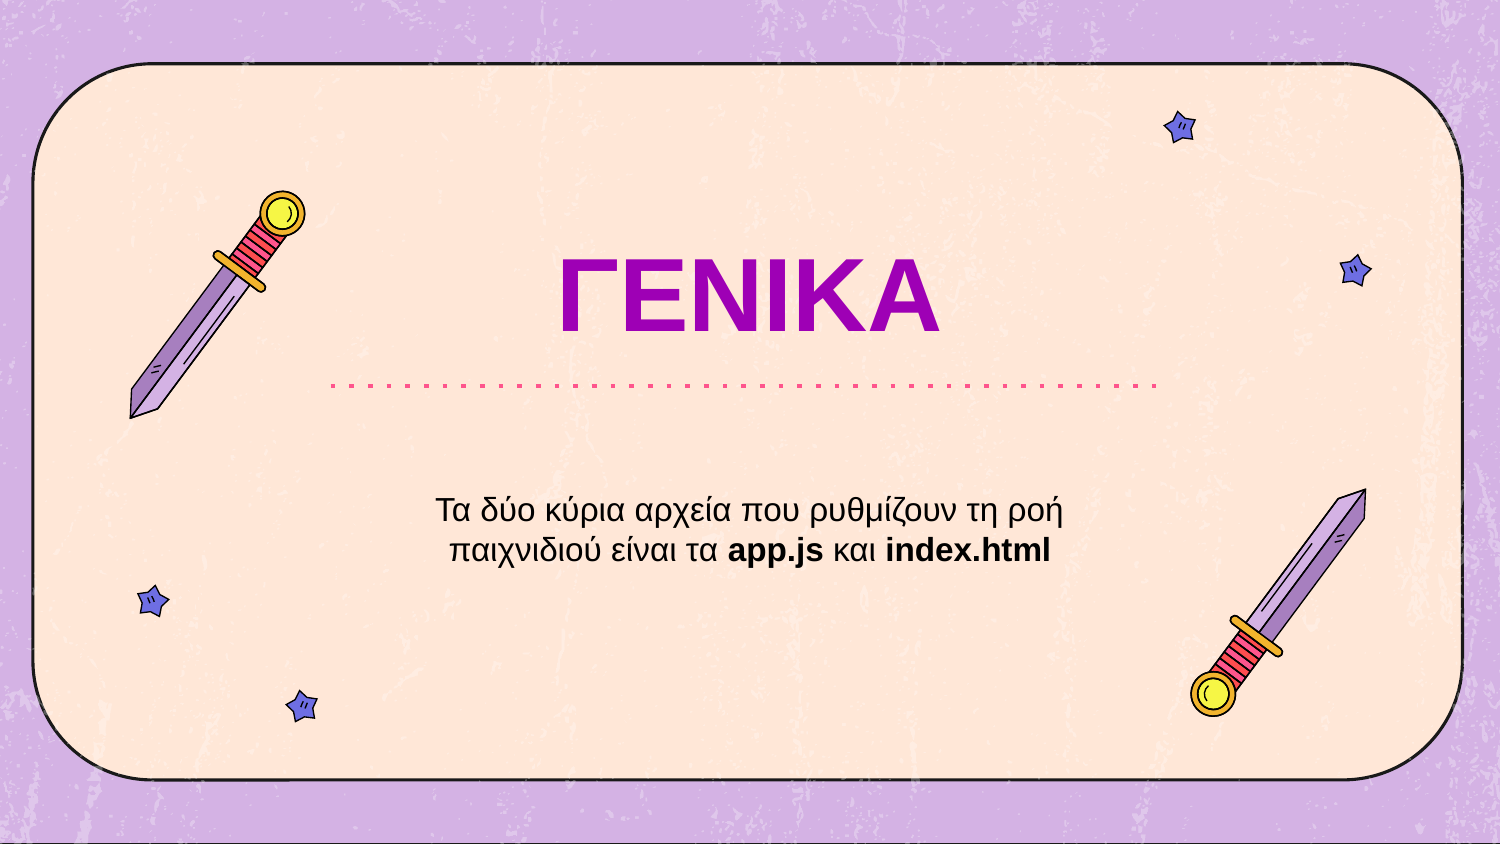

# ΓΕΝΙΚΑ
Τα δύο κύρια αρχεία που ρυθμίζουν τη ροή παιχνιδιού είναι τα app.js και index.html